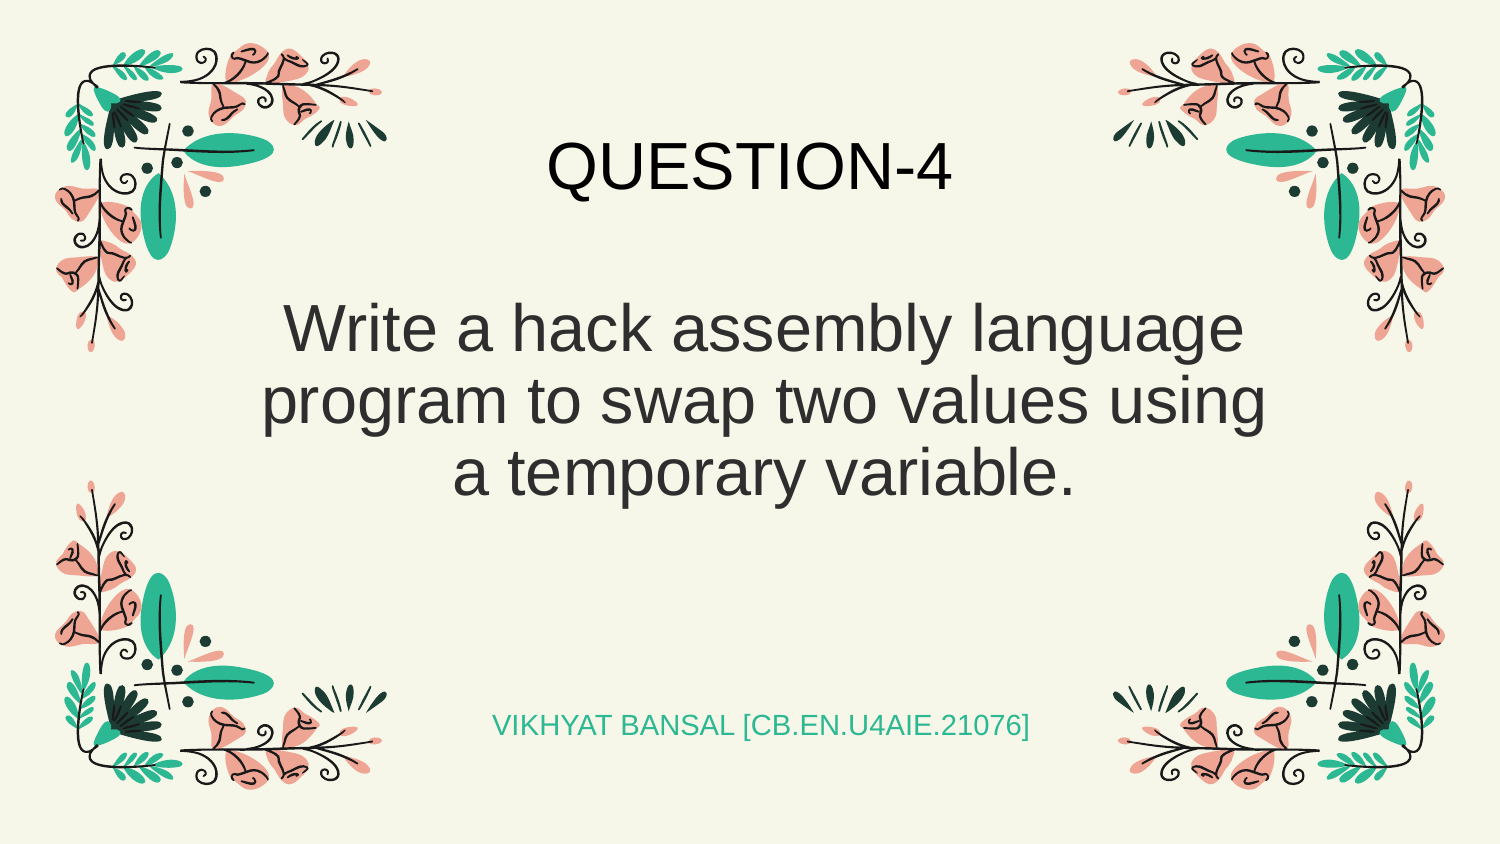

QUESTION-4
# Write a hack assembly language program to swap two values using a temporary variable.
VIKHYAT BANSAL [CB.EN.U4AIE.21076]